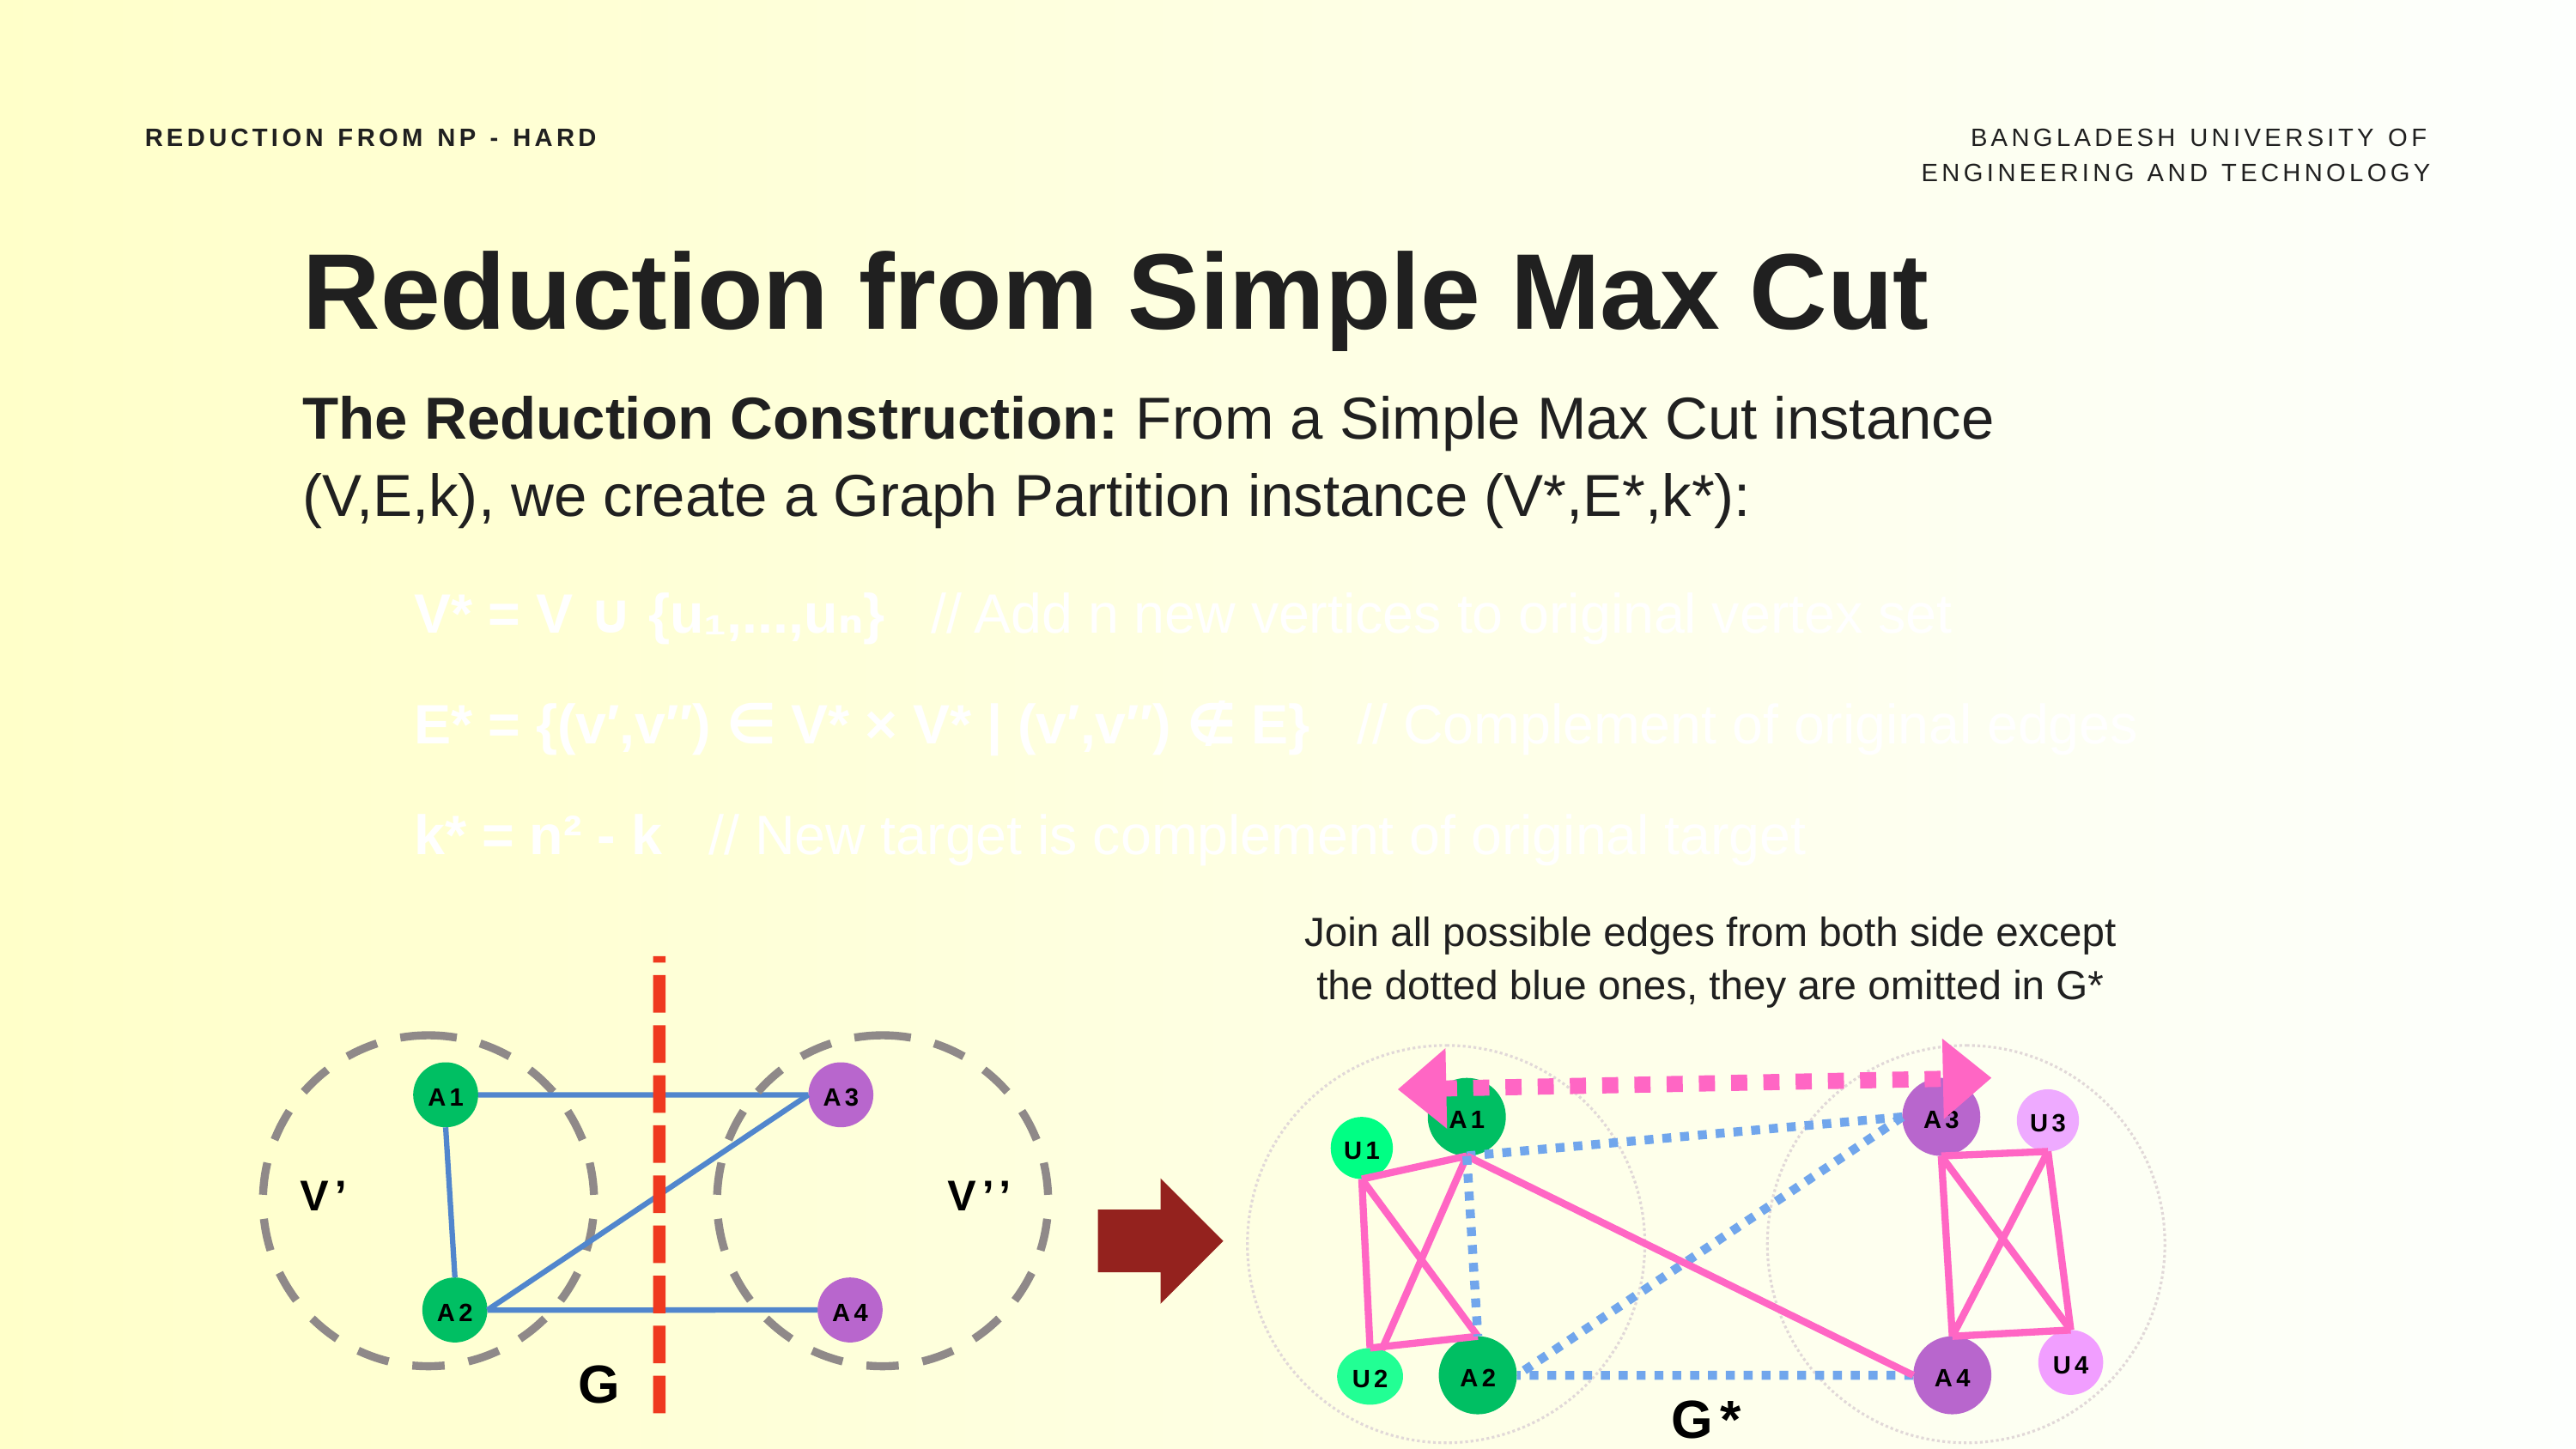

REDUCTION FROM NP - HARD
BANGLADESH UNIVERSITY OF ENGINEERING AND TECHNOLOGY
Reduction from Simple Max Cut
The Reduction Construction: From a Simple Max Cut instance (V,E,k), we create a Graph Partition instance (V*,E*,k*):
V* = V ∪ {u₁,...,uₙ}   // Add n new vertices to original vertex set
E* = {(v′,v′′) ∈ V* × V* | (v′,v′′) ∉ E}   // Complement of original edges
k* = n² - k   // New target is complement of original target
Join all possible edges from both side except the dotted blue ones, they are omitted in G*

V’

V’’

A1

A3

A1

A3

U3

U1

A2

A4

U4

A2

A4
G

U2
G*